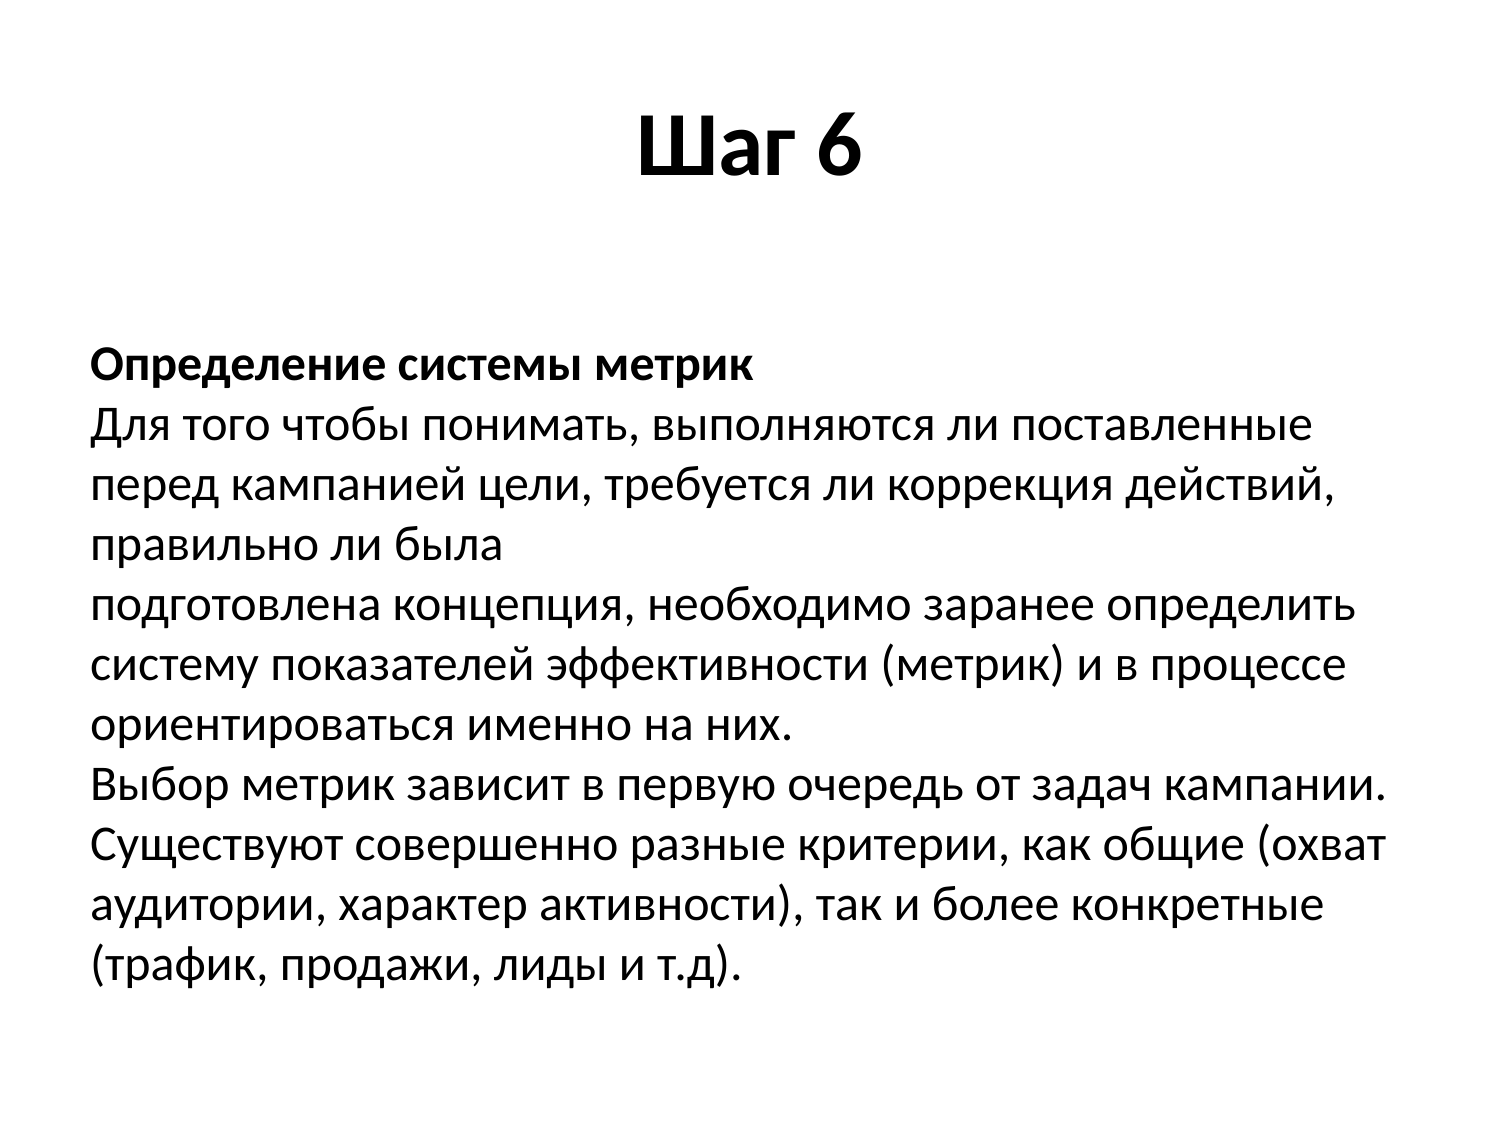

# Шаг 6
Определение системы метрик
Для того чтобы понимать, выполняются ли поставленные перед кампанией цели, требуется ли коррекция действий, правильно ли была
подготовлена концепция, необходимо заранее определить систему показателей эффективности (метрик) и в процессе ориентироваться именно на них.
Выбор метрик зависит в первую очередь от задач кампании.
Существуют совершенно разные критерии, как общие (охват аудитории, характер активности), так и более конкретные (трафик, продажи, лиды и т.д).